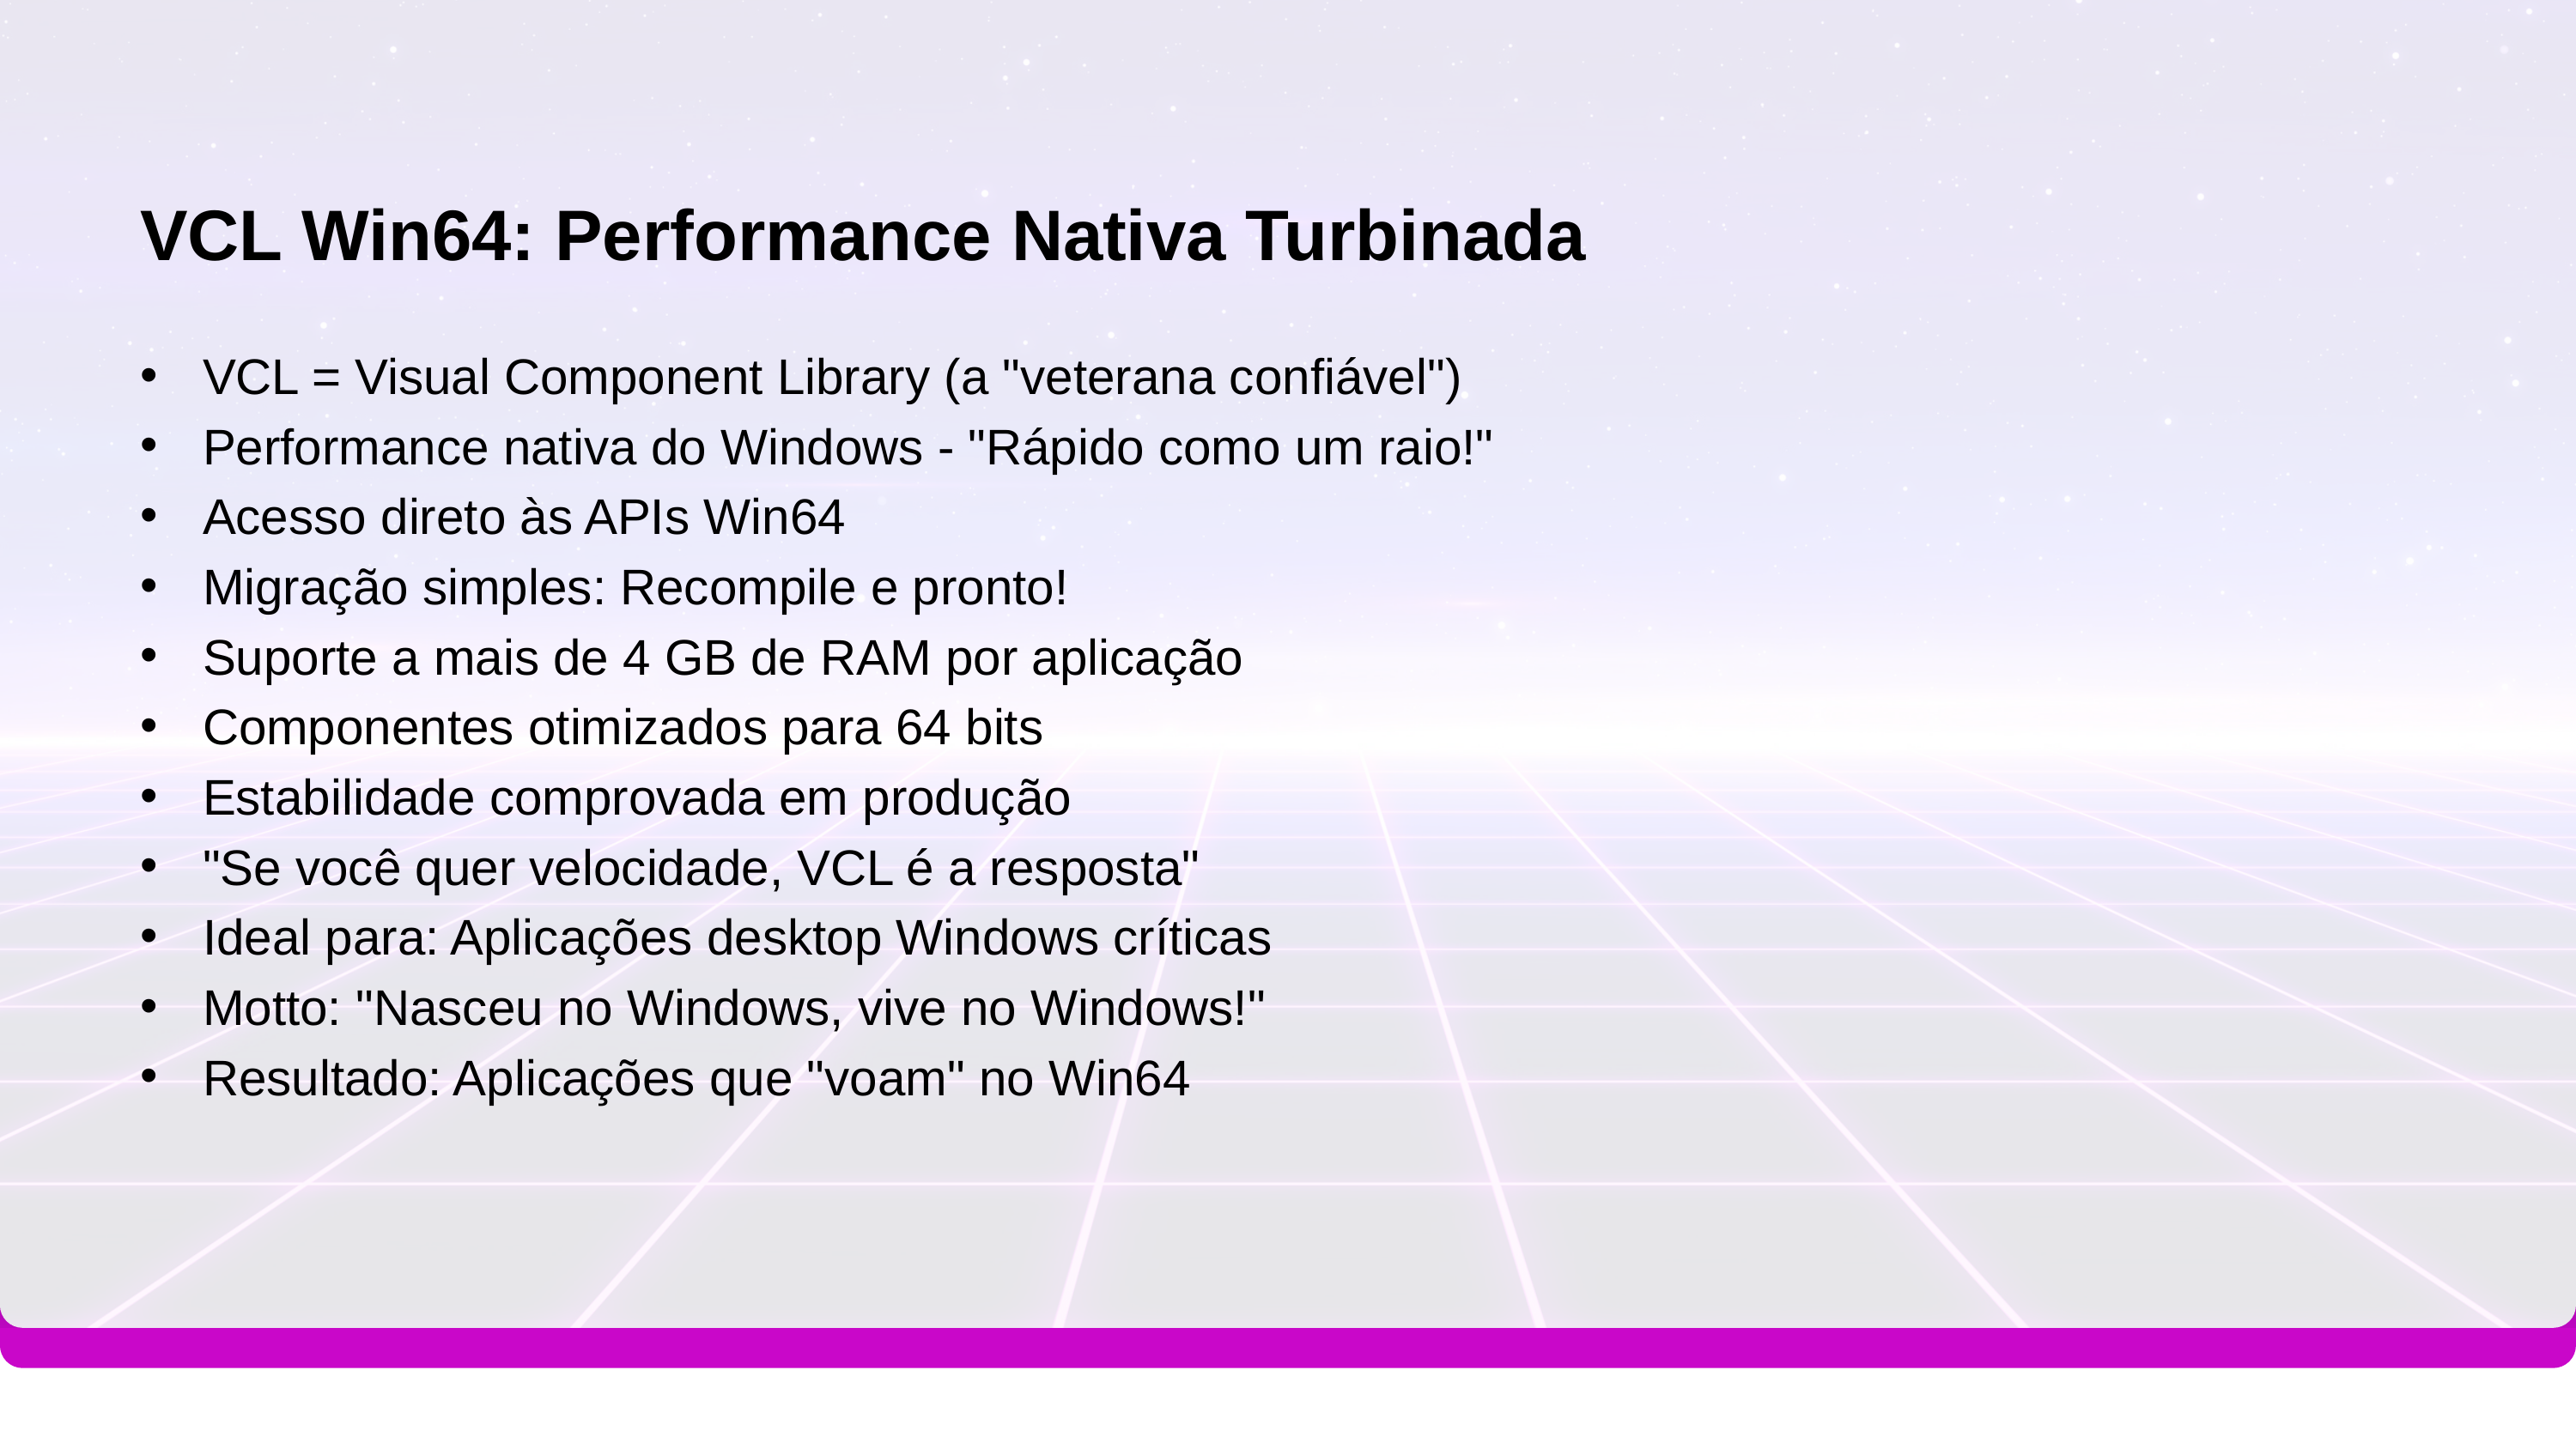

VCL Win64: Performance Nativa Turbinada
 VCL = Visual Component Library (a "veterana confiável")
 Performance nativa do Windows - "Rápido como um raio!"
 Acesso direto às APIs Win64
 Migração simples: Recompile e pronto!
 Suporte a mais de 4 GB de RAM por aplicação
 Componentes otimizados para 64 bits
 Estabilidade comprovada em produção
 "Se você quer velocidade, VCL é a resposta"
 Ideal para: Aplicações desktop Windows críticas
 Motto: "Nasceu no Windows, vive no Windows!"
 Resultado: Aplicações que "voam" no Win64